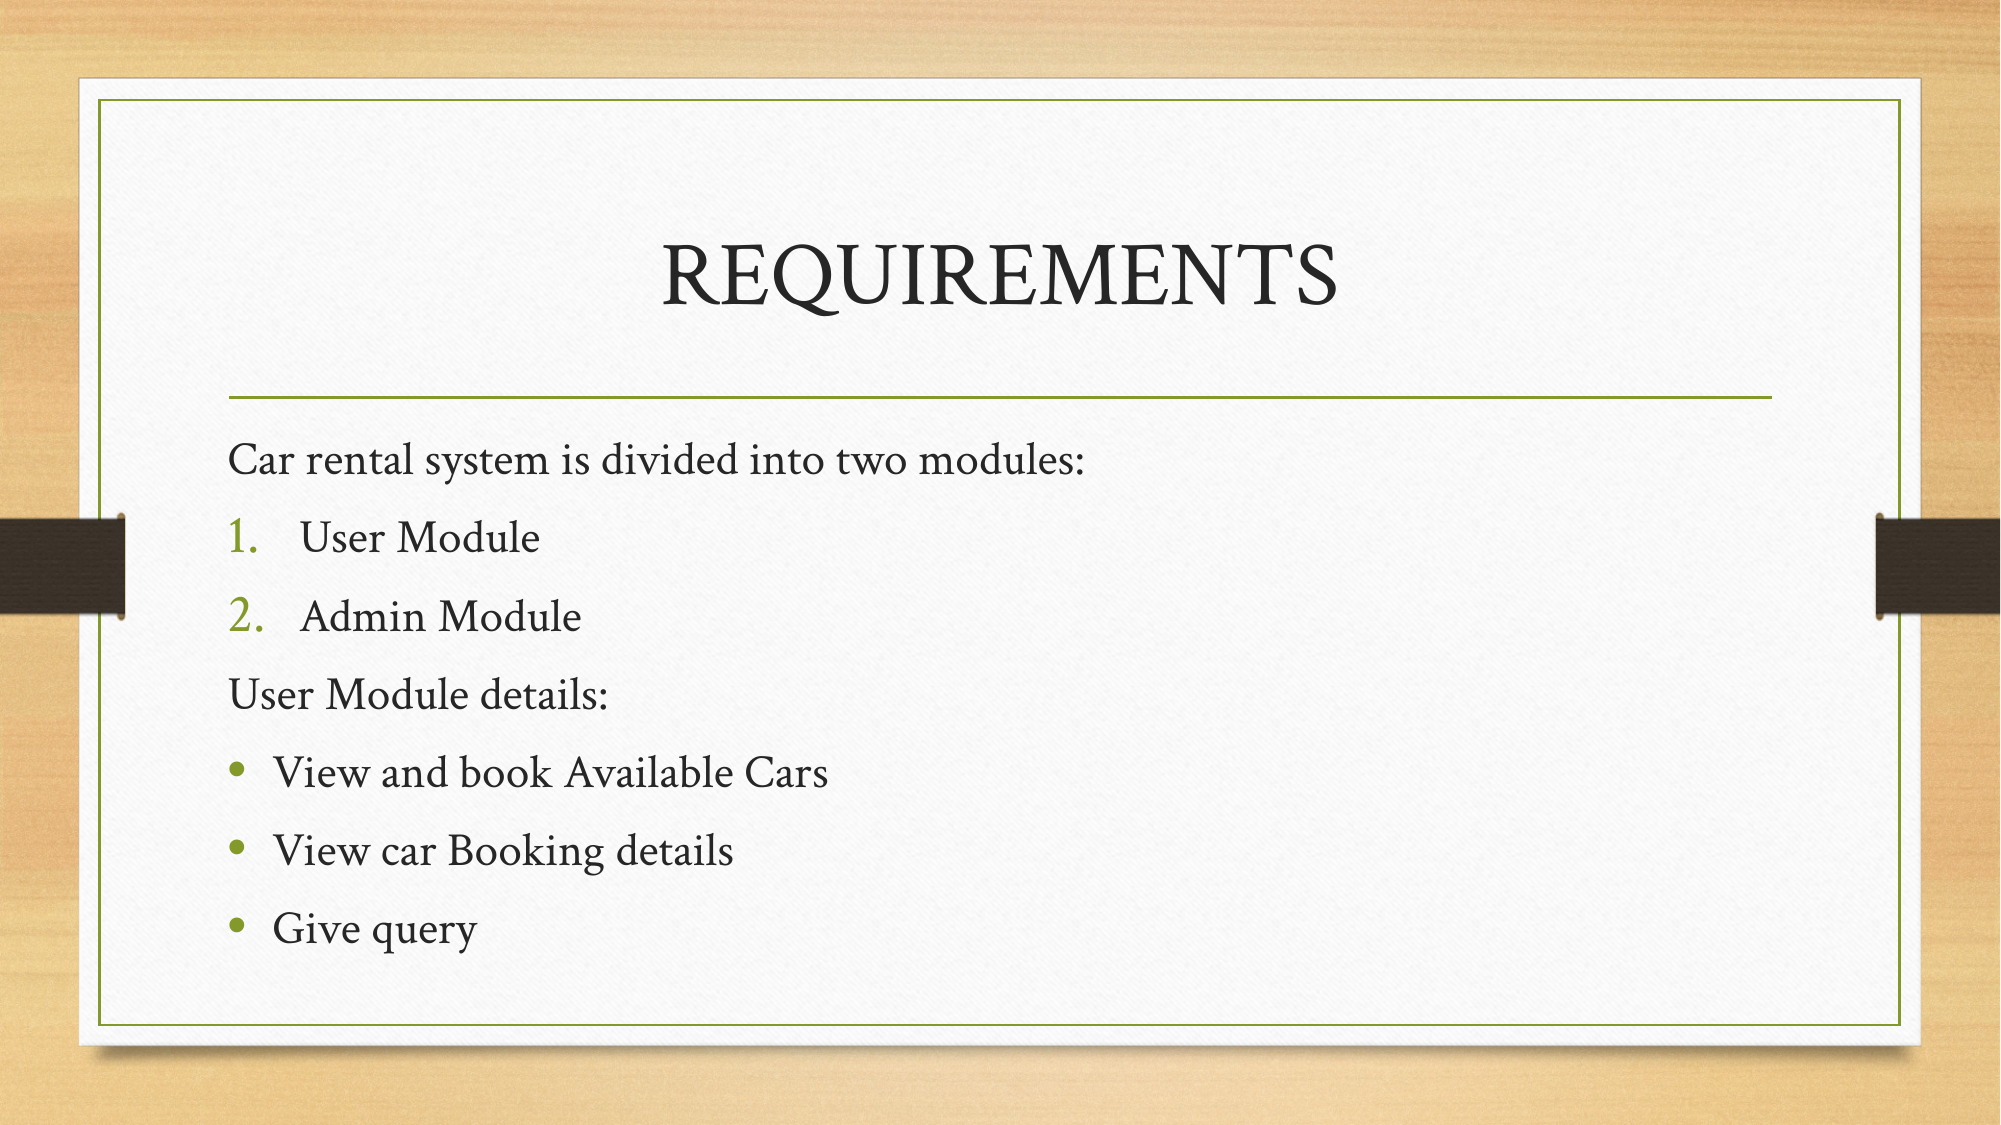

# REQUIREMENTS
Car rental system is divided into two modules:
User Module
Admin Module
User Module details:
View and book Available Cars
View car Booking details
Give query